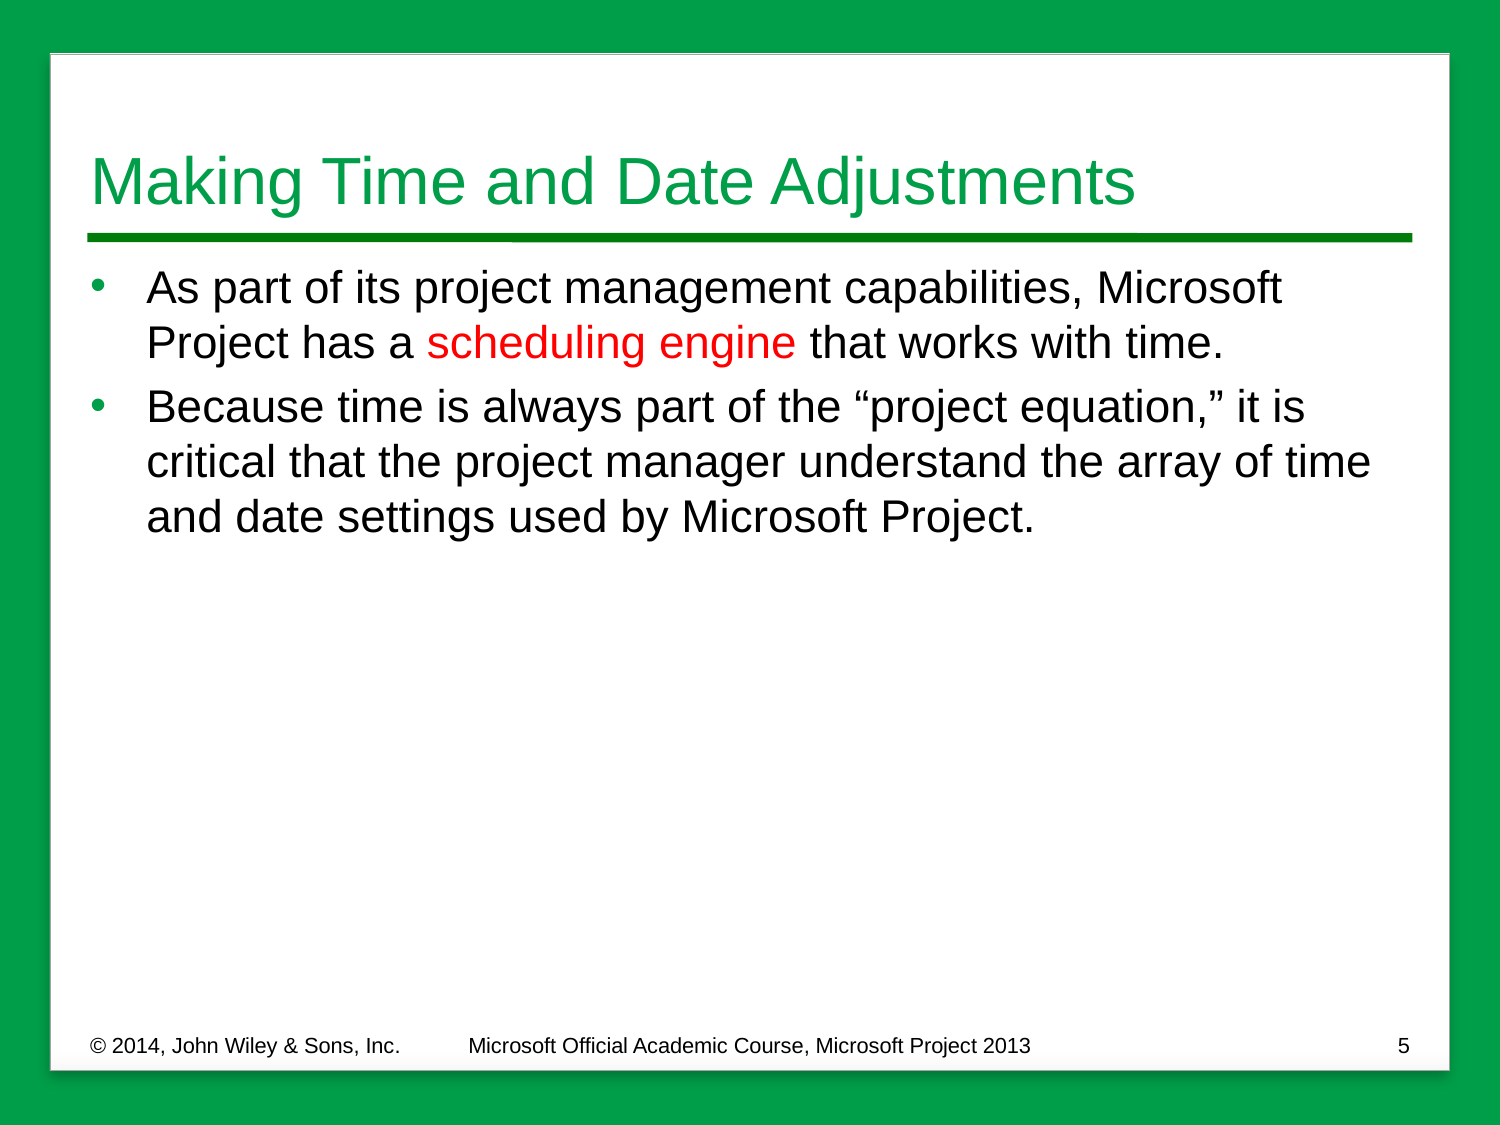

# Making Time and Date Adjustments
As part of its project management capabilities, Microsoft Project has a scheduling engine that works with time.
Because time is always part of the “project equation,” it is critical that the project manager understand the array of time and date settings used by Microsoft Project.
© 2014, John Wiley & Sons, Inc.
Microsoft Official Academic Course, Microsoft Project 2013
5